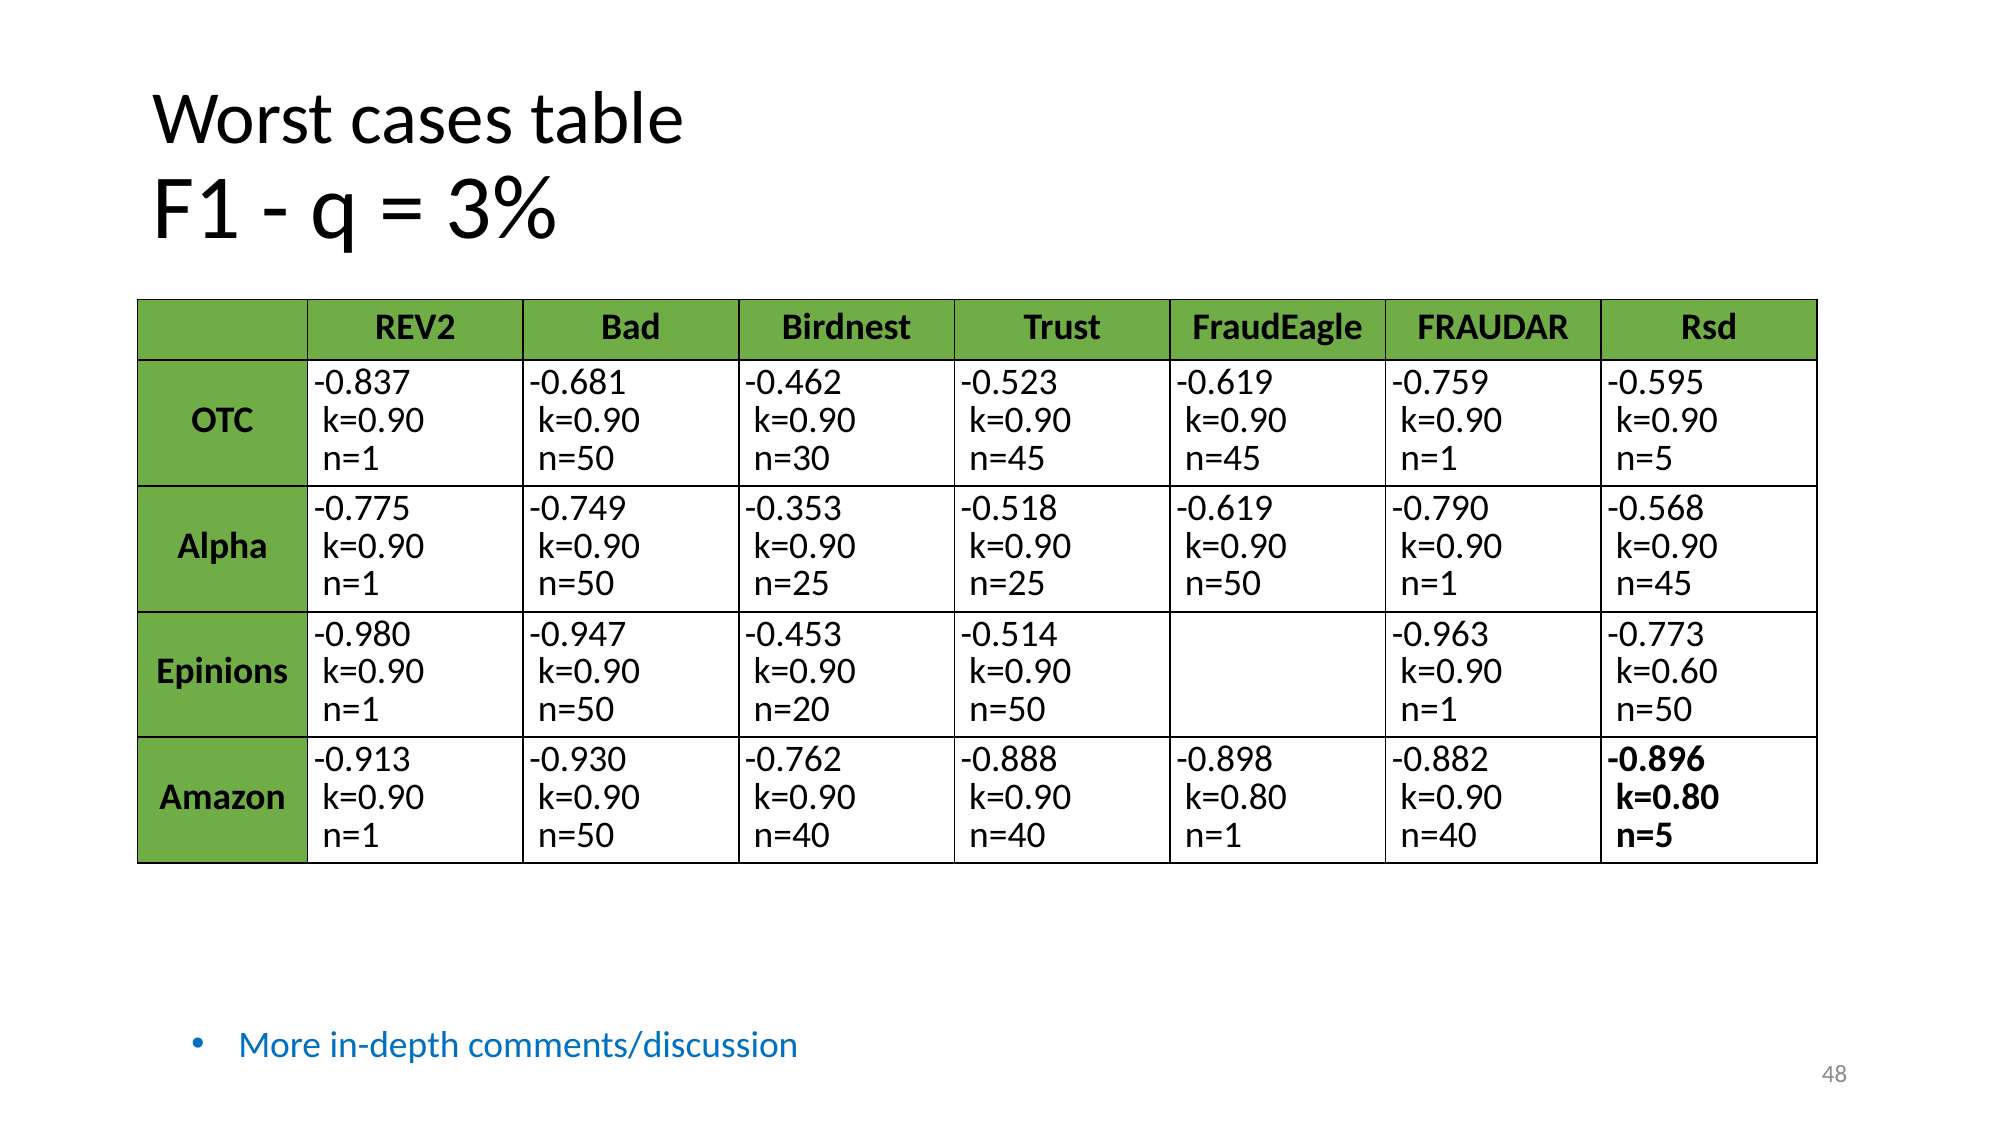

# Worst cases table F1 - q = 3%

|  | REV2 | Bad | Birdnest | Trust | FraudEagle | FRAUDAR | Rsd |
| --- | --- | --- | --- | --- | --- | --- | --- |
| OTC | -0.837   k=0.90   n=1 | -0.681   k=0.90   n=50 | -0.462   k=0.90   n=30 | -0.523   k=0.90   n=45 | -0.619   k=0.90   n=45 | -0.759   k=0.90   n=1 | -0.595   k=0.90   n=5 |
| Alpha | -0.775   k=0.90   n=1 | -0.749   k=0.90   n=50 | -0.353   k=0.90   n=25 | -0.518   k=0.90   n=25 | -0.619   k=0.90   n=50 | -0.790   k=0.90   n=1 | -0.568   k=0.90   n=45 |
| Epinions | -0.980   k=0.90   n=1 | -0.947   k=0.90   n=50 | -0.453   k=0.90   n=20 | -0.514   k=0.90   n=50 |  | -0.963   k=0.90   n=1 | -0.773   k=0.60   n=50 |
| Amazon | -0.913   k=0.90   n=1 | -0.930   k=0.90   n=50 | -0.762   k=0.90   n=40 | -0.888   k=0.90   n=40 | -0.898   k=0.80   n=1 | -0.882   k=0.90   n=40 | -0.896   k=0.80   n=5 |
More in-depth comments/discussion
48